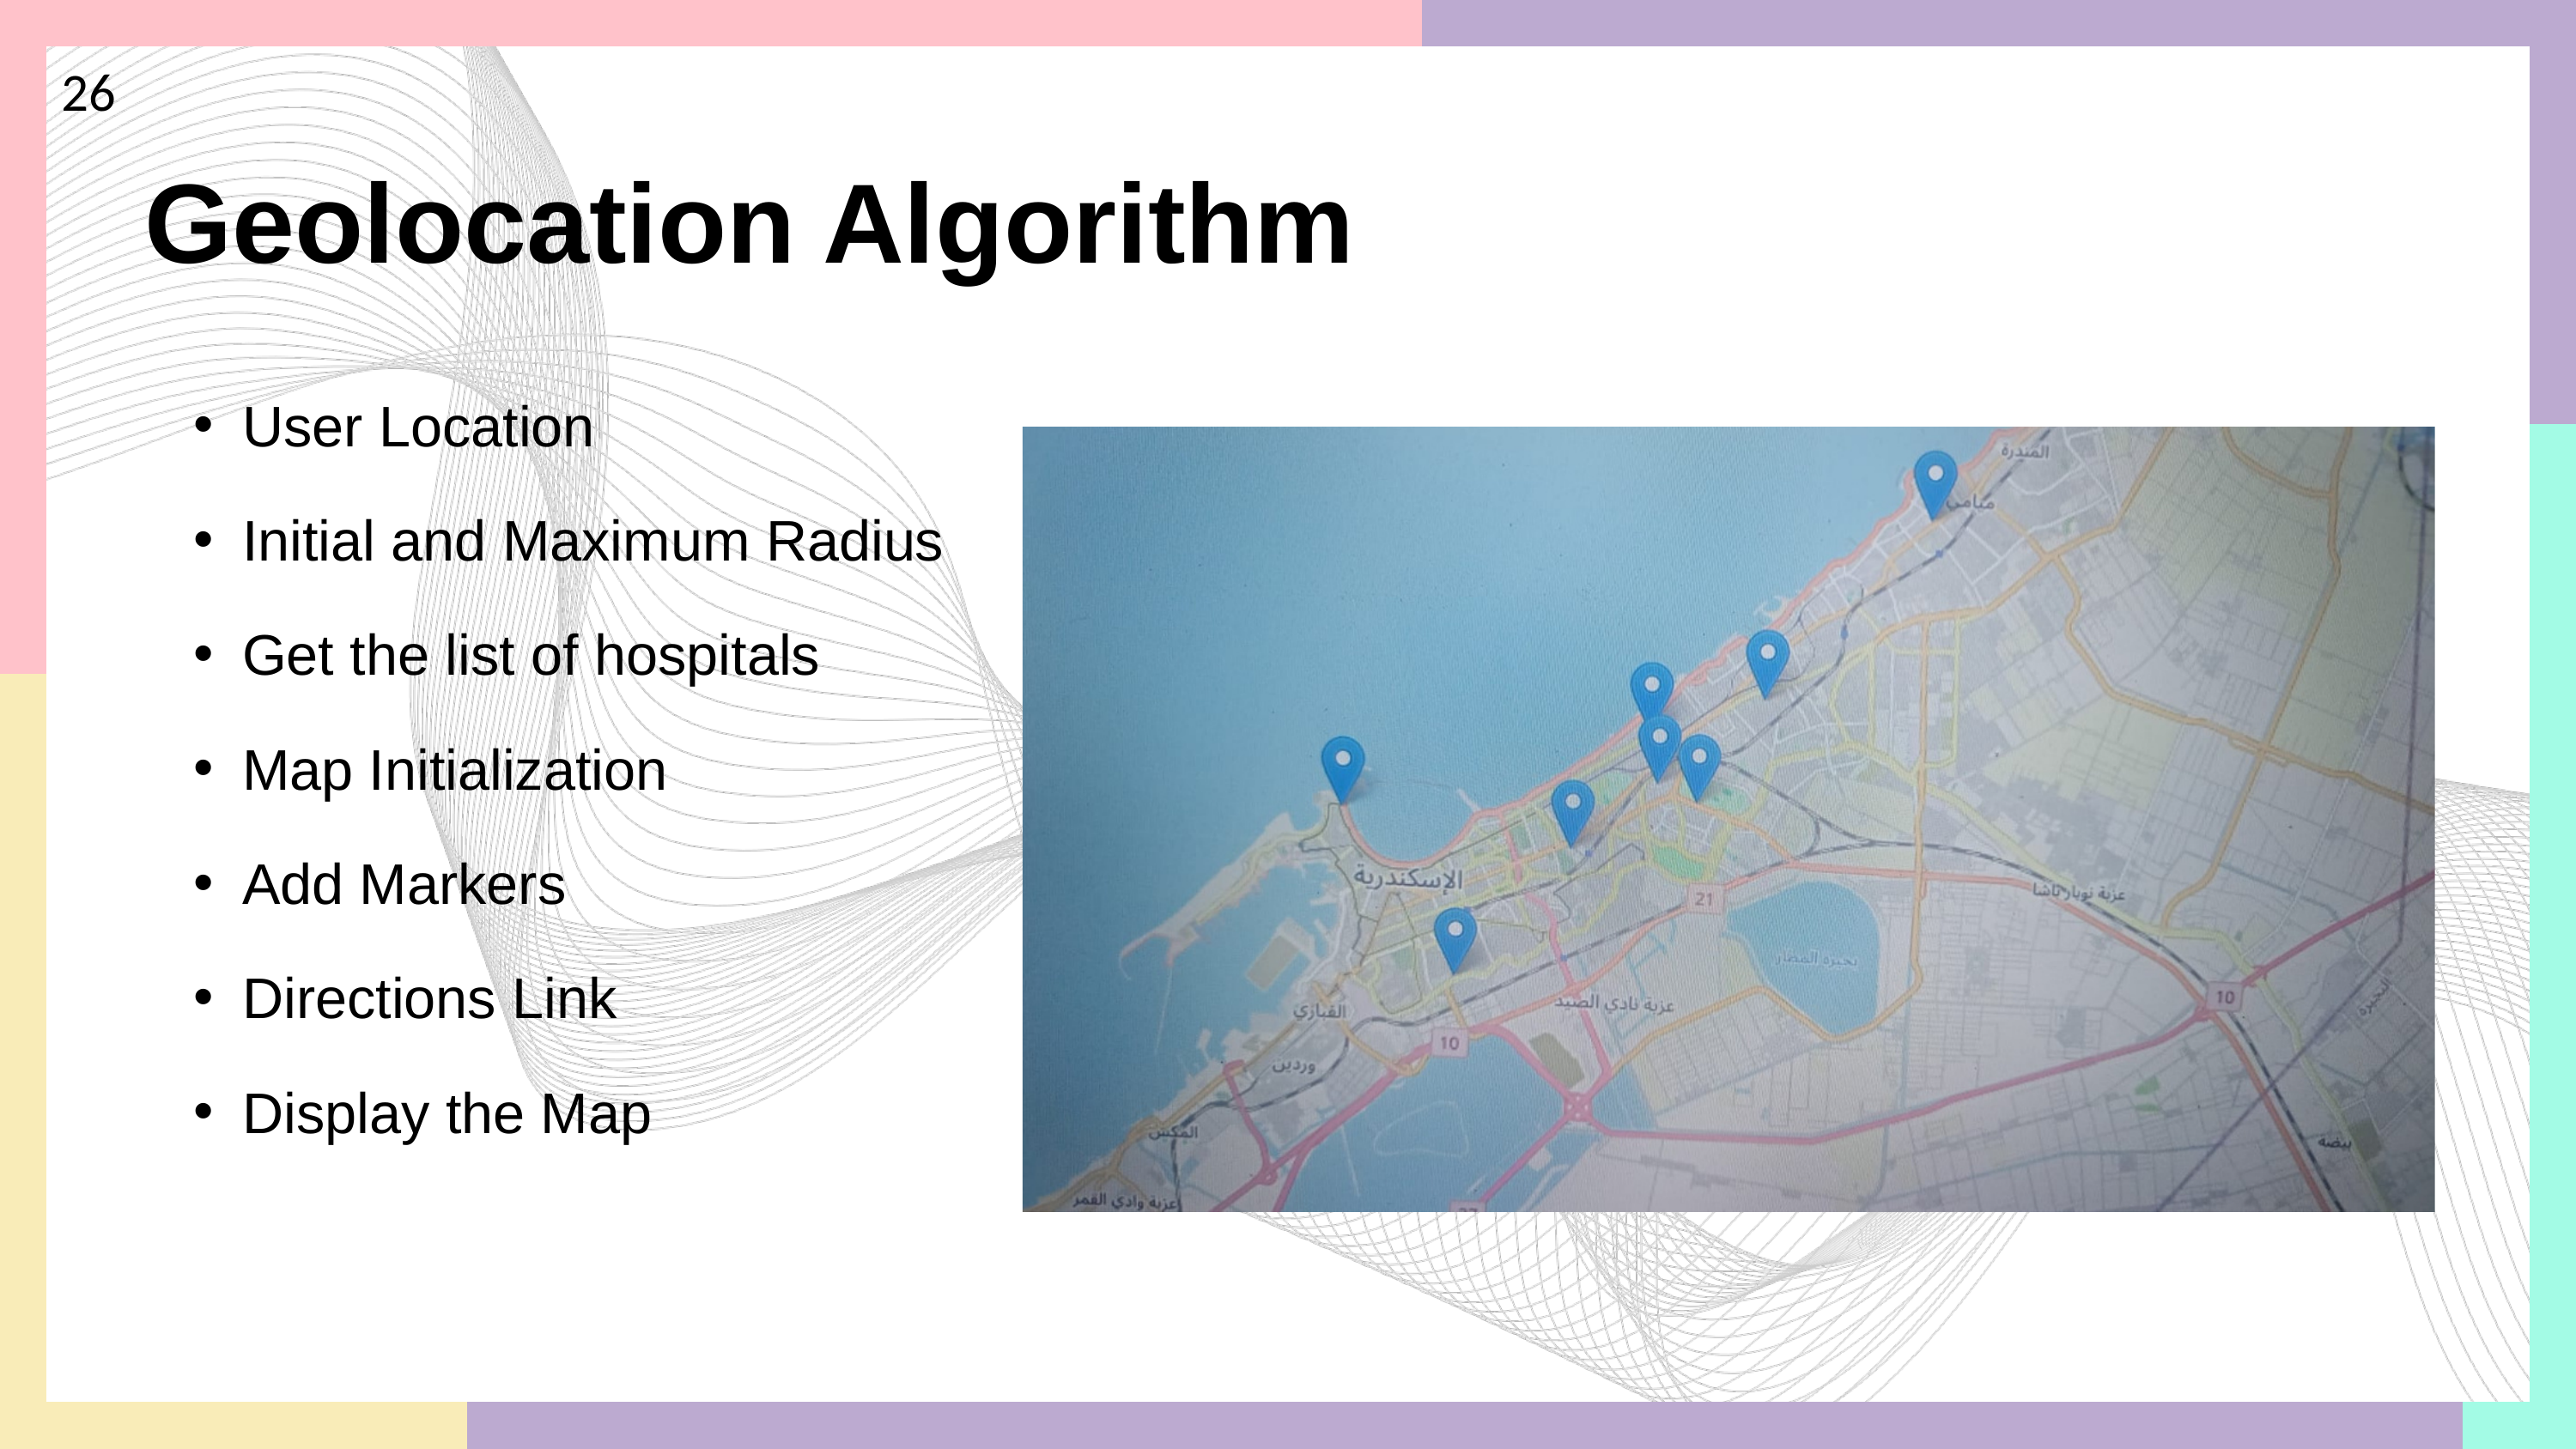

26
Geolocation Algorithm
User Location
Initial and Maximum Radius
Get the list of hospitals
Map Initialization
Add Markers
Directions Link
Display the Map